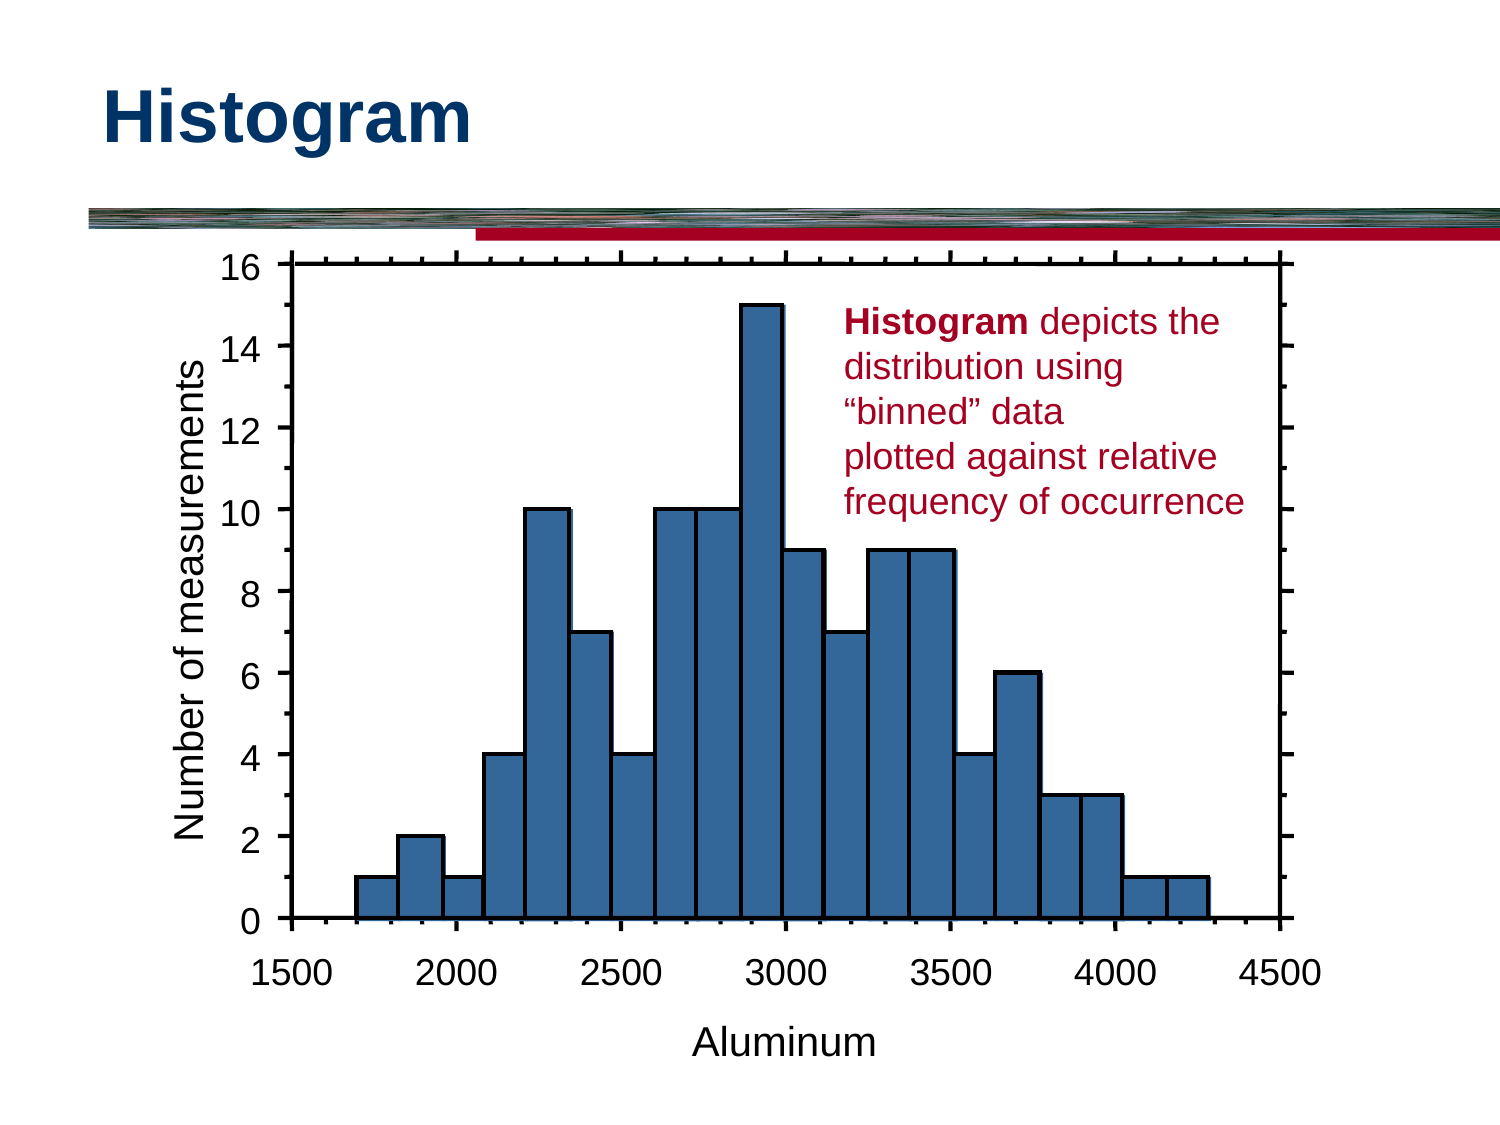

# Histogram
16

14

12

10

8
Number of measurements

6

4

2

0

1500
2000
2500
3000
3500
4000
4500
Aluminum
Histogram depicts the distribution using “binned” data
plotted against relative frequency of occurrence
47